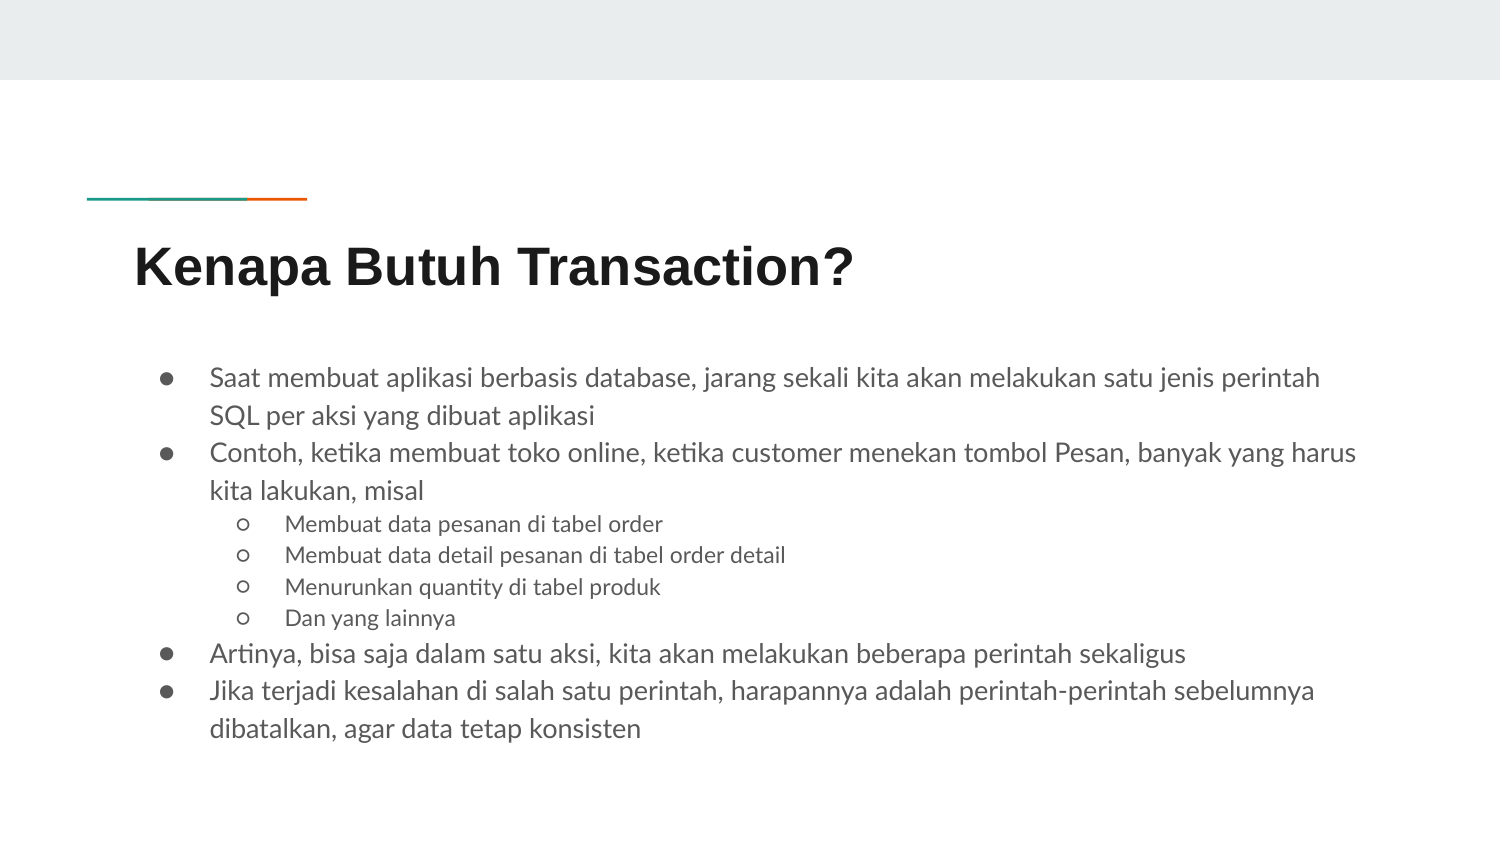

# Kenapa Butuh Transaction?
Saat membuat aplikasi berbasis database, jarang sekali kita akan melakukan satu jenis perintah SQL per aksi yang dibuat aplikasi
Contoh, ketika membuat toko online, ketika customer menekan tombol Pesan, banyak yang harus kita lakukan, misal
Membuat data pesanan di tabel order
Membuat data detail pesanan di tabel order detail
Menurunkan quantity di tabel produk
Dan yang lainnya
Artinya, bisa saja dalam satu aksi, kita akan melakukan beberapa perintah sekaligus
Jika terjadi kesalahan di salah satu perintah, harapannya adalah perintah-perintah sebelumnya dibatalkan, agar data tetap konsisten